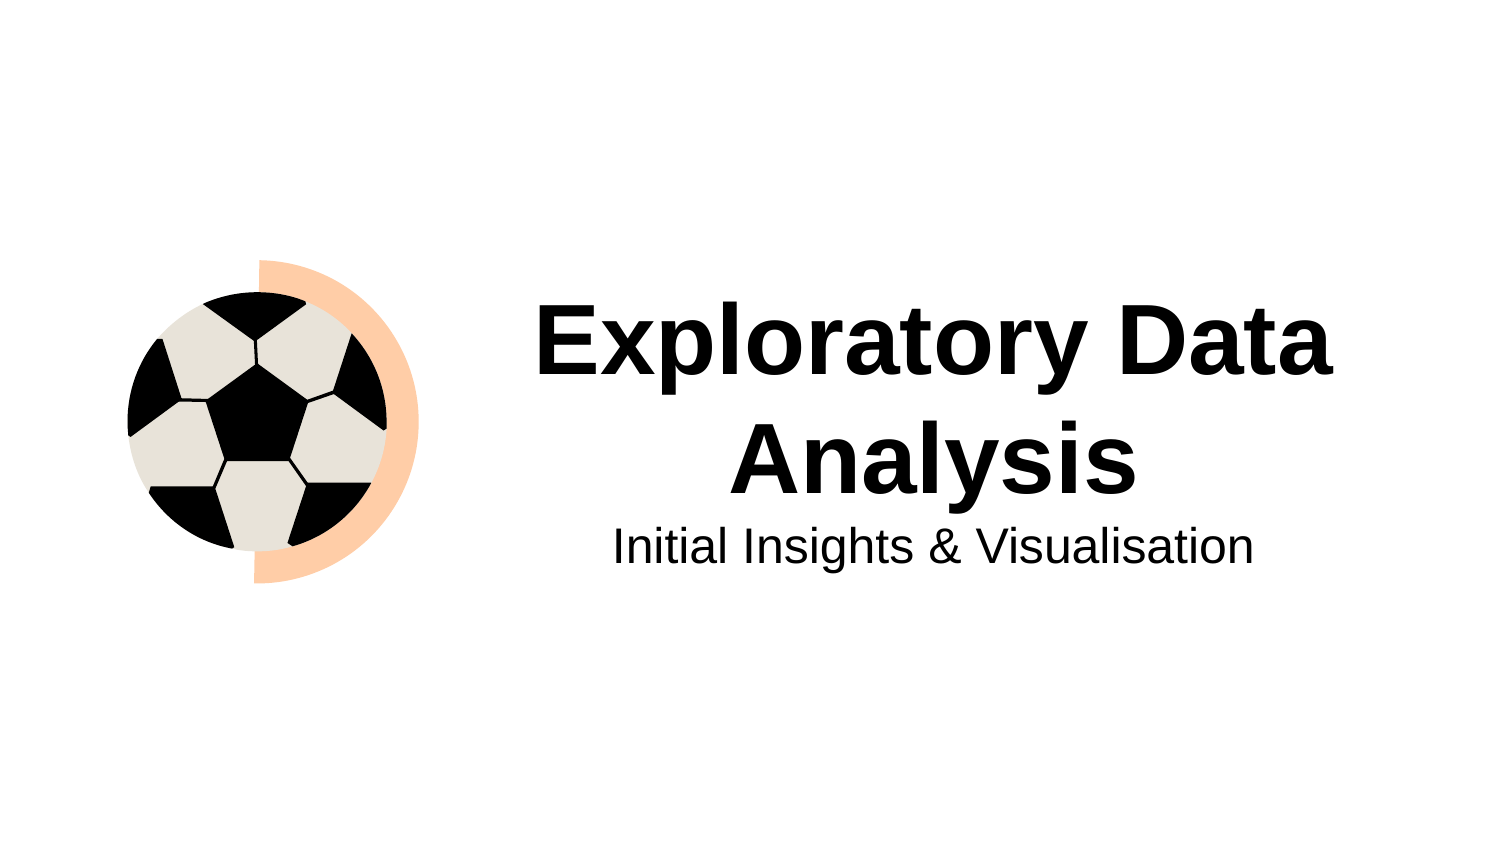

Exploratory Data Analysis
Initial Insights & Visualisation